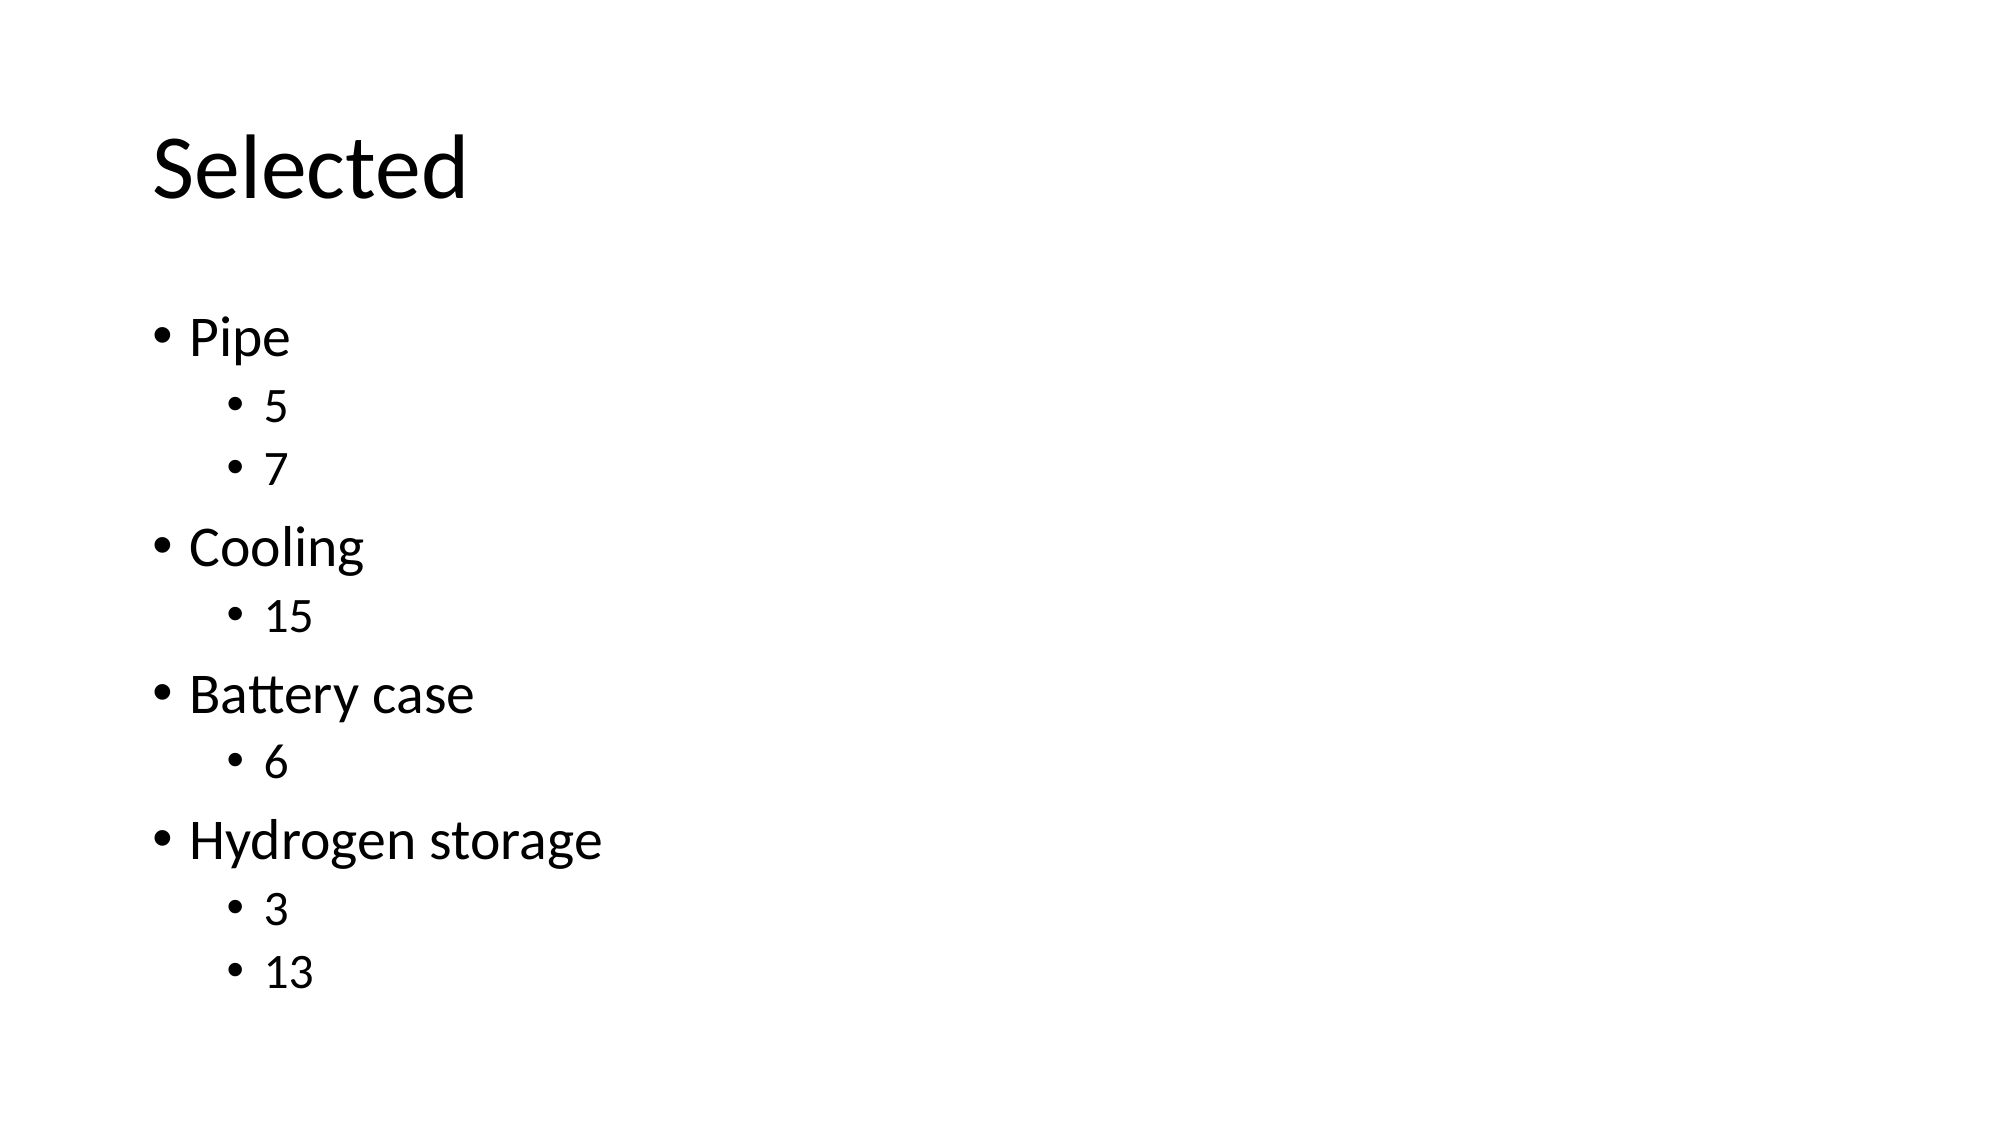

# Selected
Pipe
5
7
Cooling
15
Battery case
6
Hydrogen storage
3
13